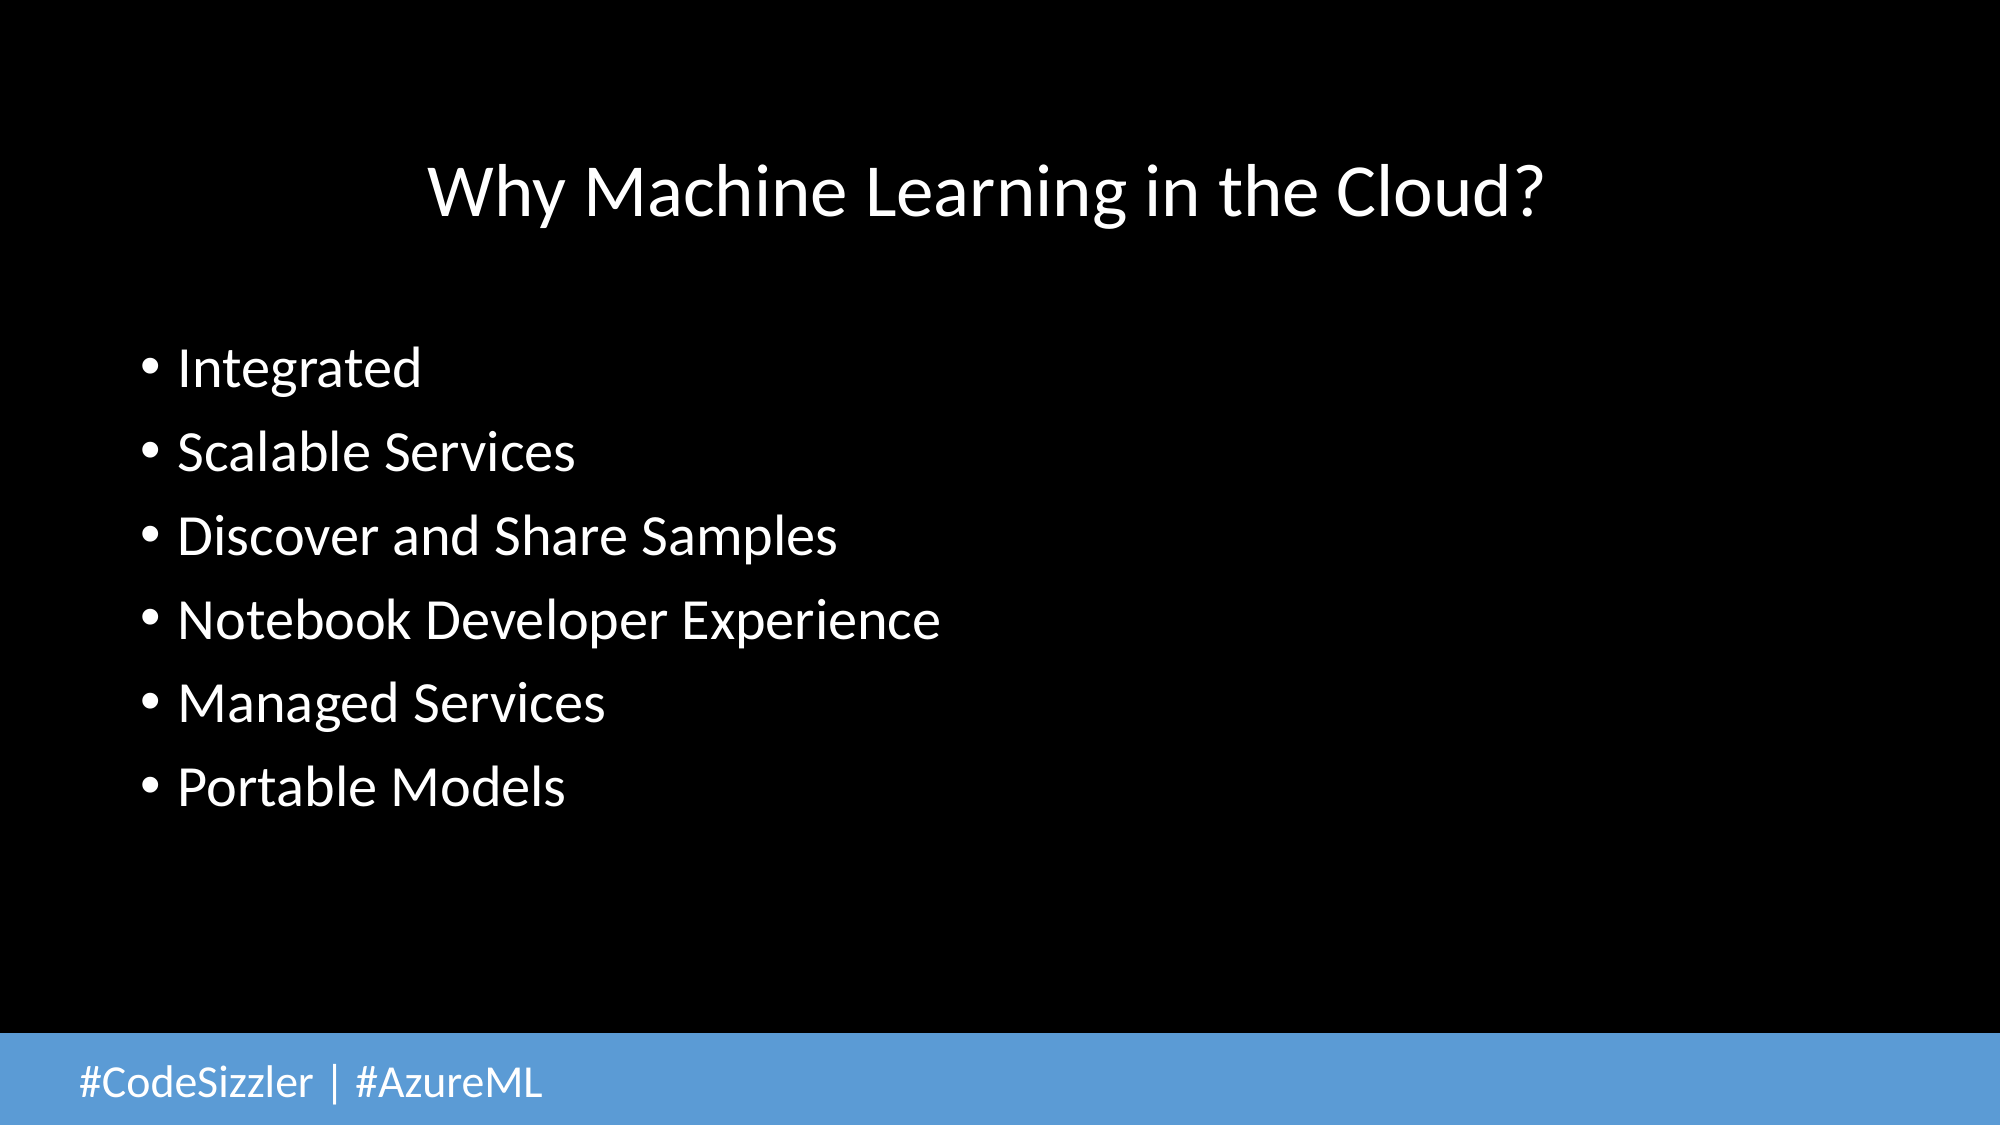

Why Machine Learning in the Cloud?

Integrated
Scalable Services
Discover and Share Samples
Notebook Developer Experience
Managed Services
Portable Models
       #CodeSizzler | #AzureML